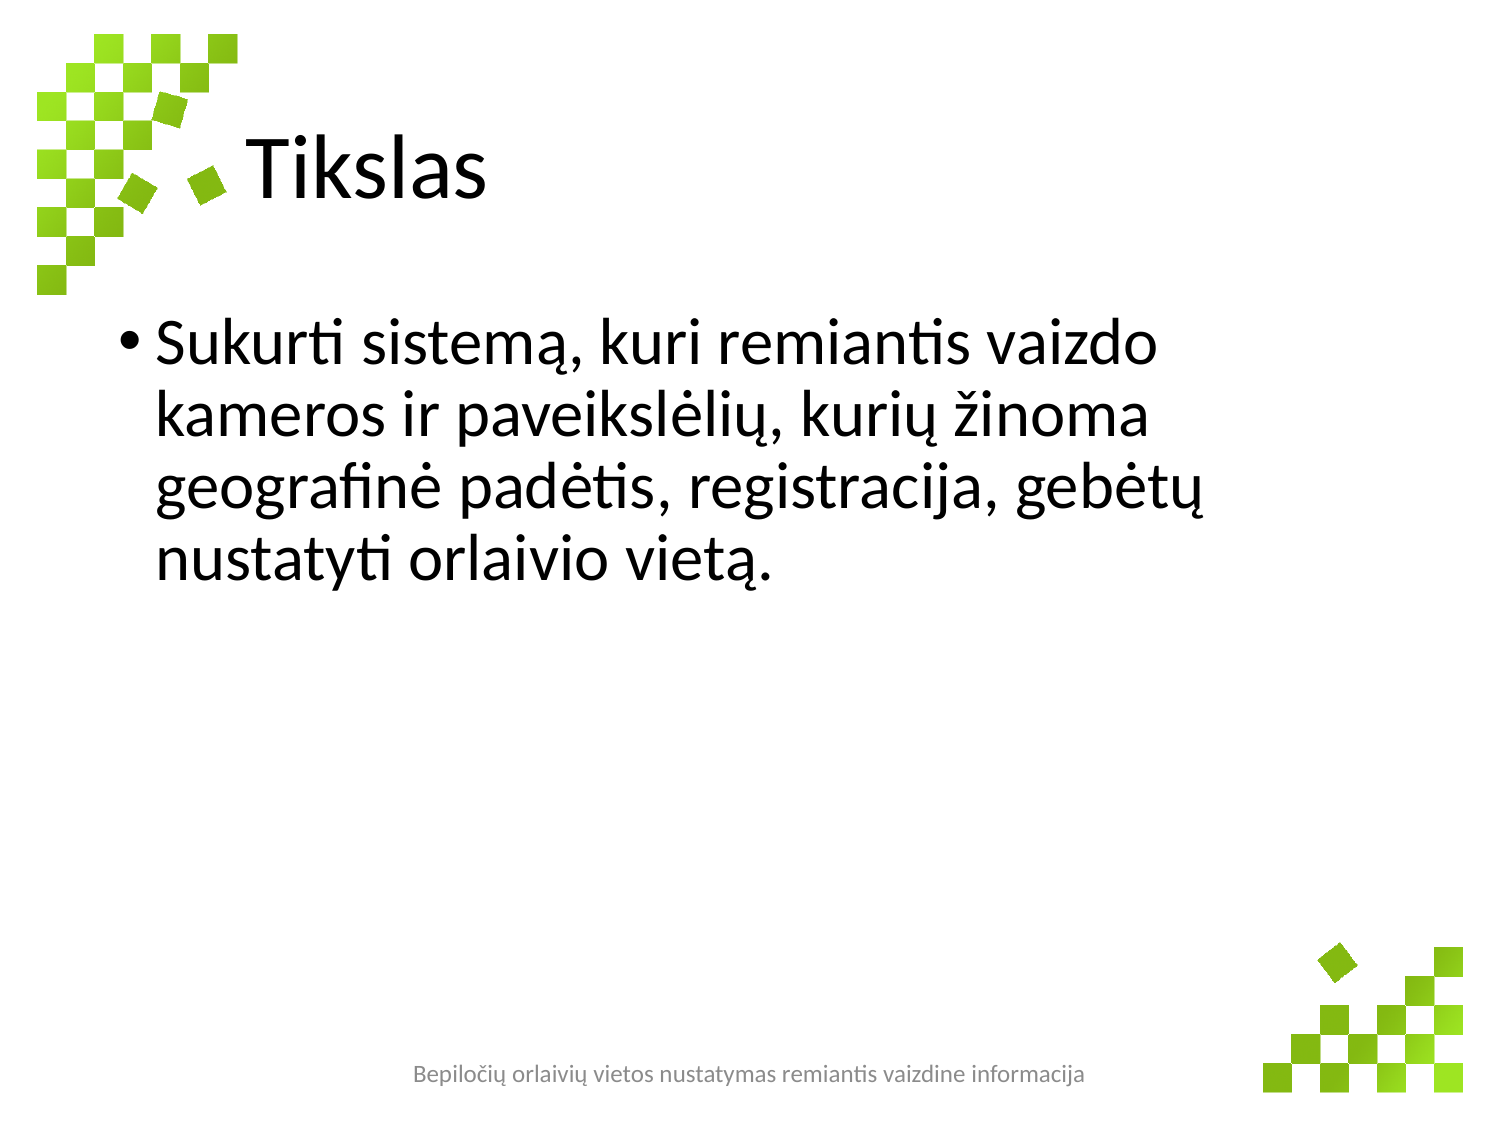

# Tikslas
Sukurti sistemą, kuri remiantis vaizdo kameros ir paveikslėlių, kurių žinoma geografinė padėtis, registracija, gebėtų nustatyti orlaivio vietą.

Bepiločių orlaivių vietos nustatymas remiantis vaizdine informacija